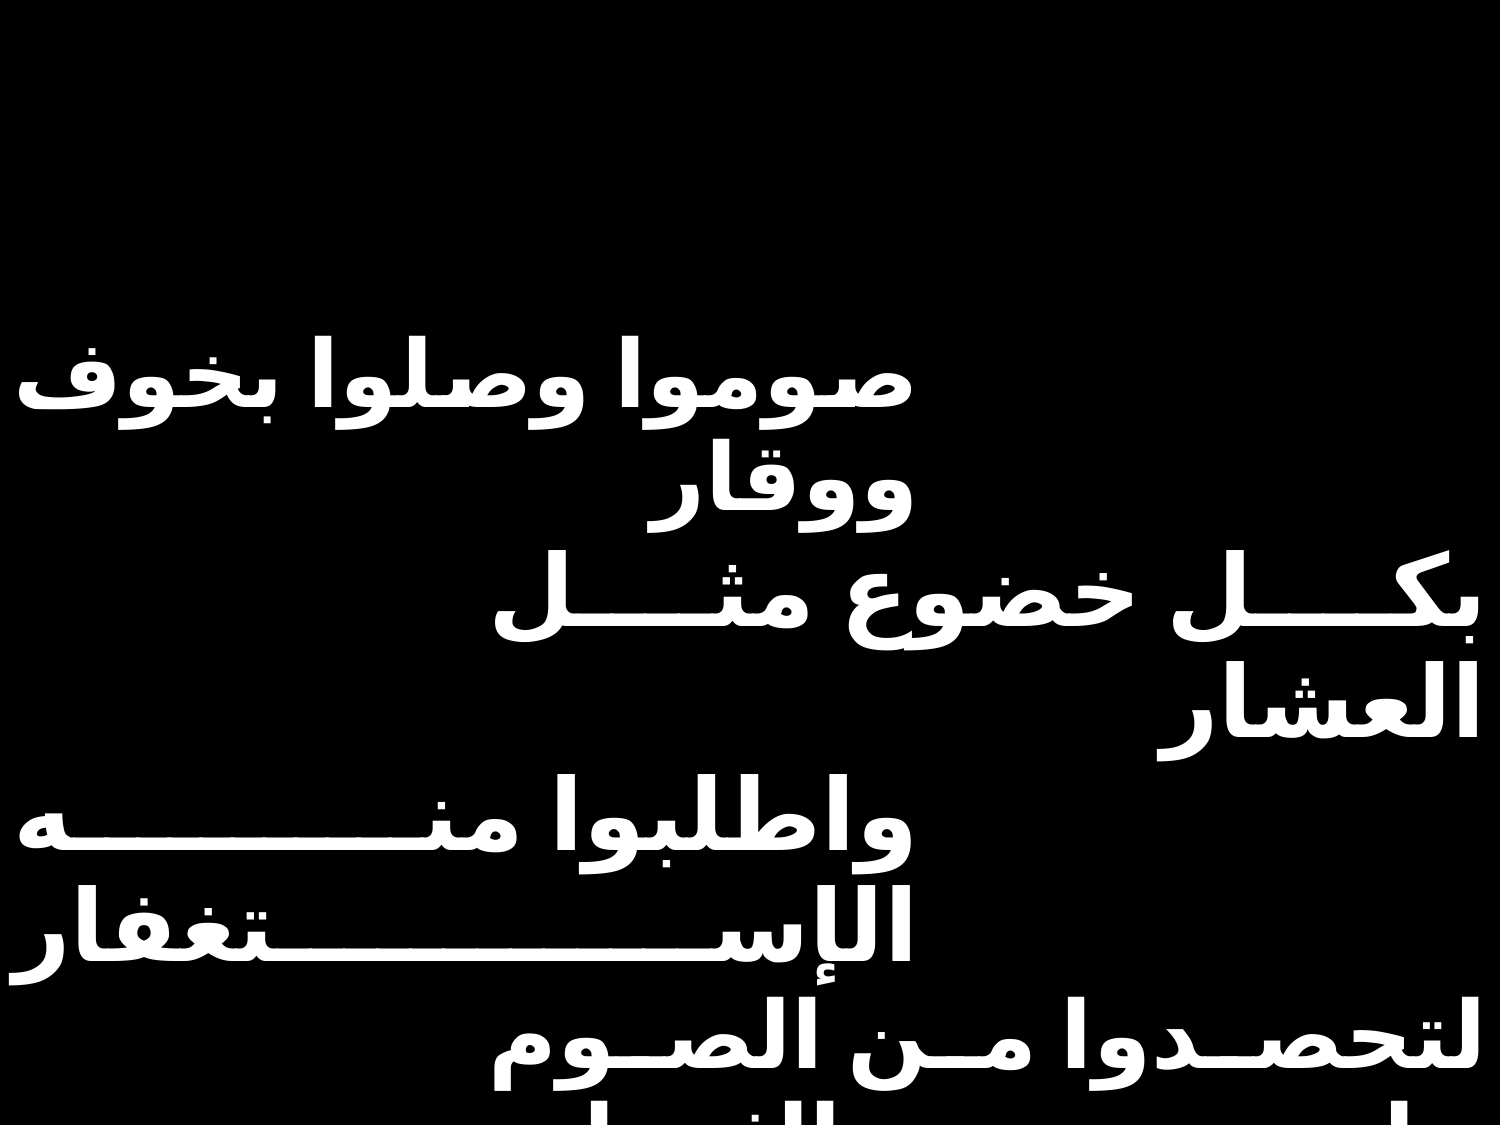

| صوموا وصلوا بخوف ووقار |  |  |
| --- | --- | --- |
|  | بكل خضوع مثل العشار |  |
| واطلبوا منه الإستغفار |  |  |
|  | لتحصدوا من الصوم حلو الثمرات |  |